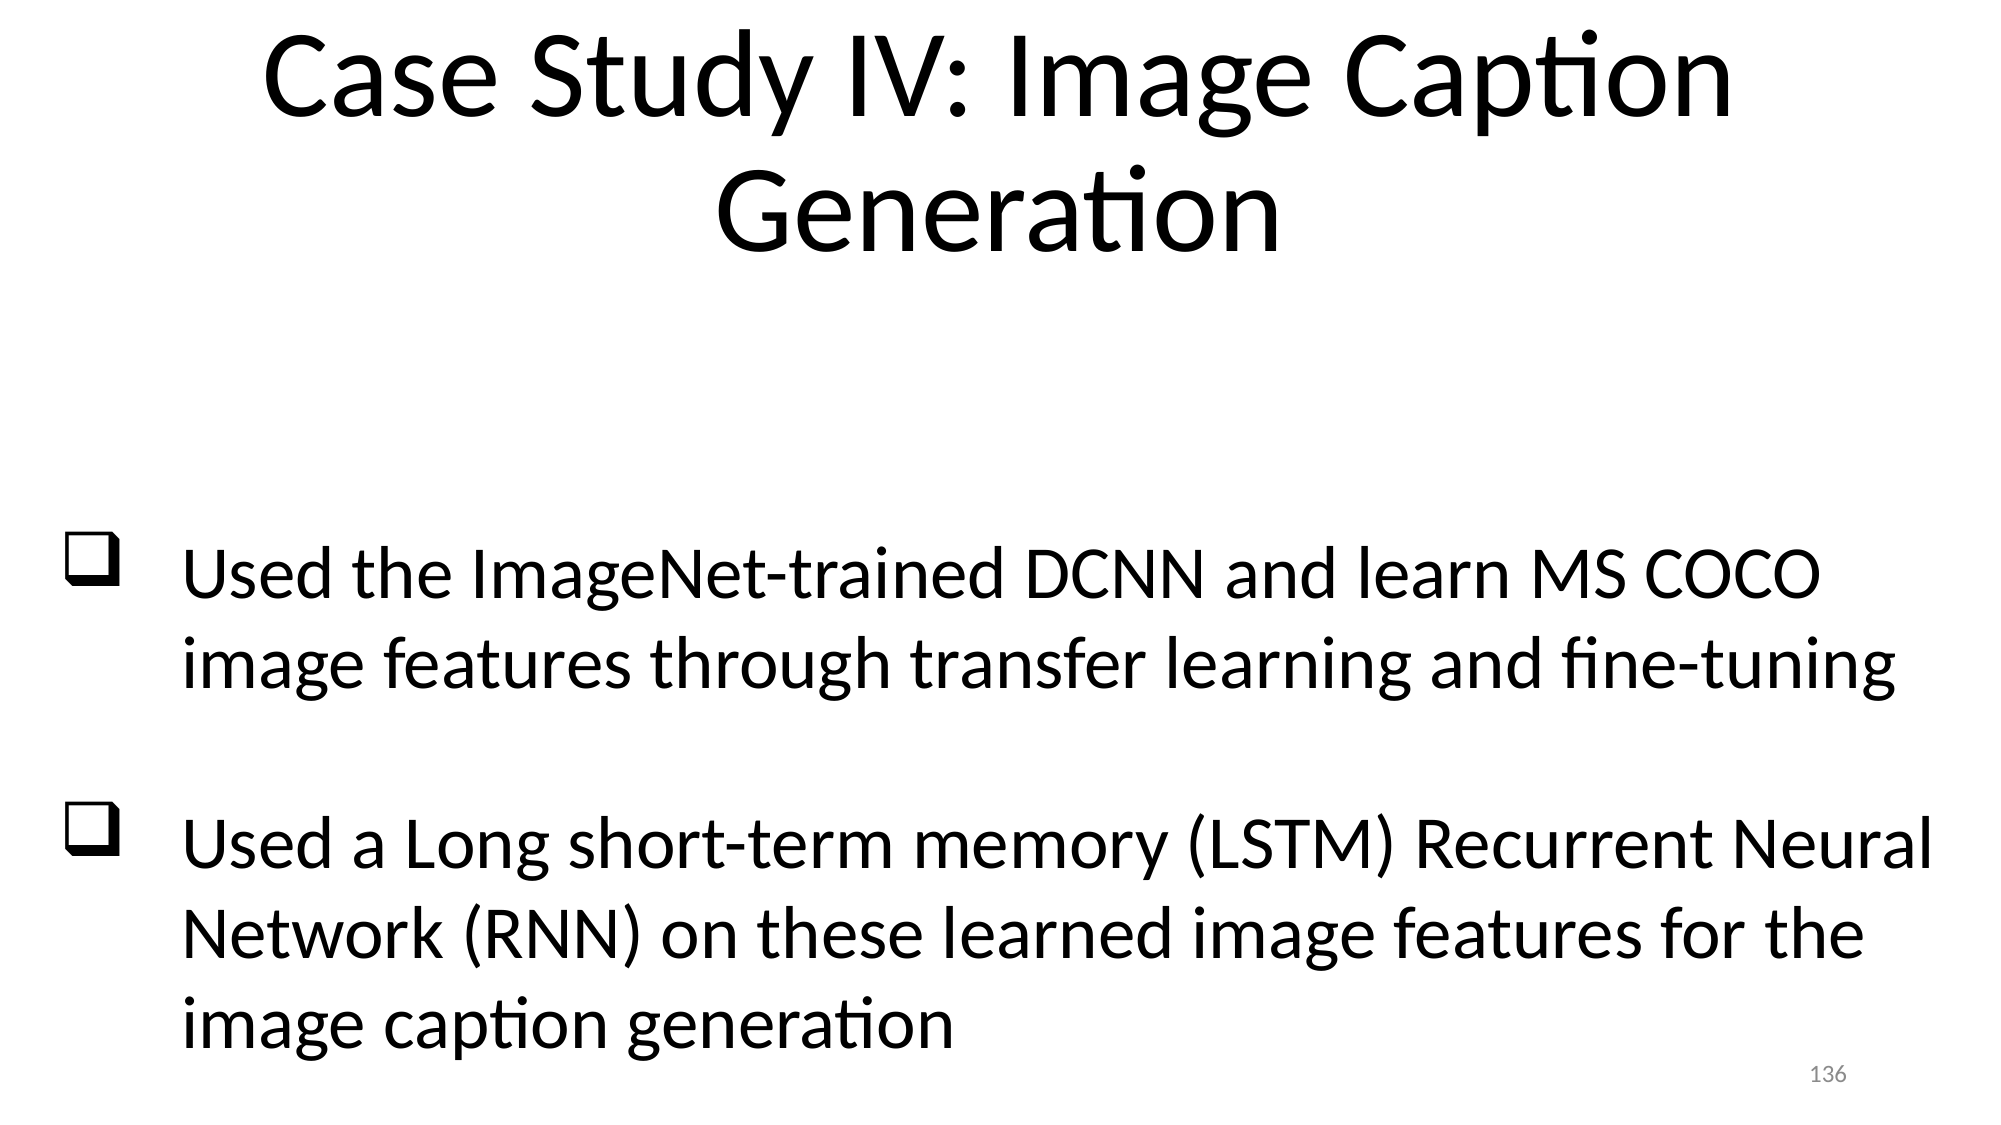

# Case Study IV: Image Caption Generation
Used the ImageNet-trained DCNN and learn MS COCO image features through transfer learning and fine-tuning

Used a Long short-term memory (LSTM) Recurrent Neural Network (RNN) on these learned image features for the image caption generation

136